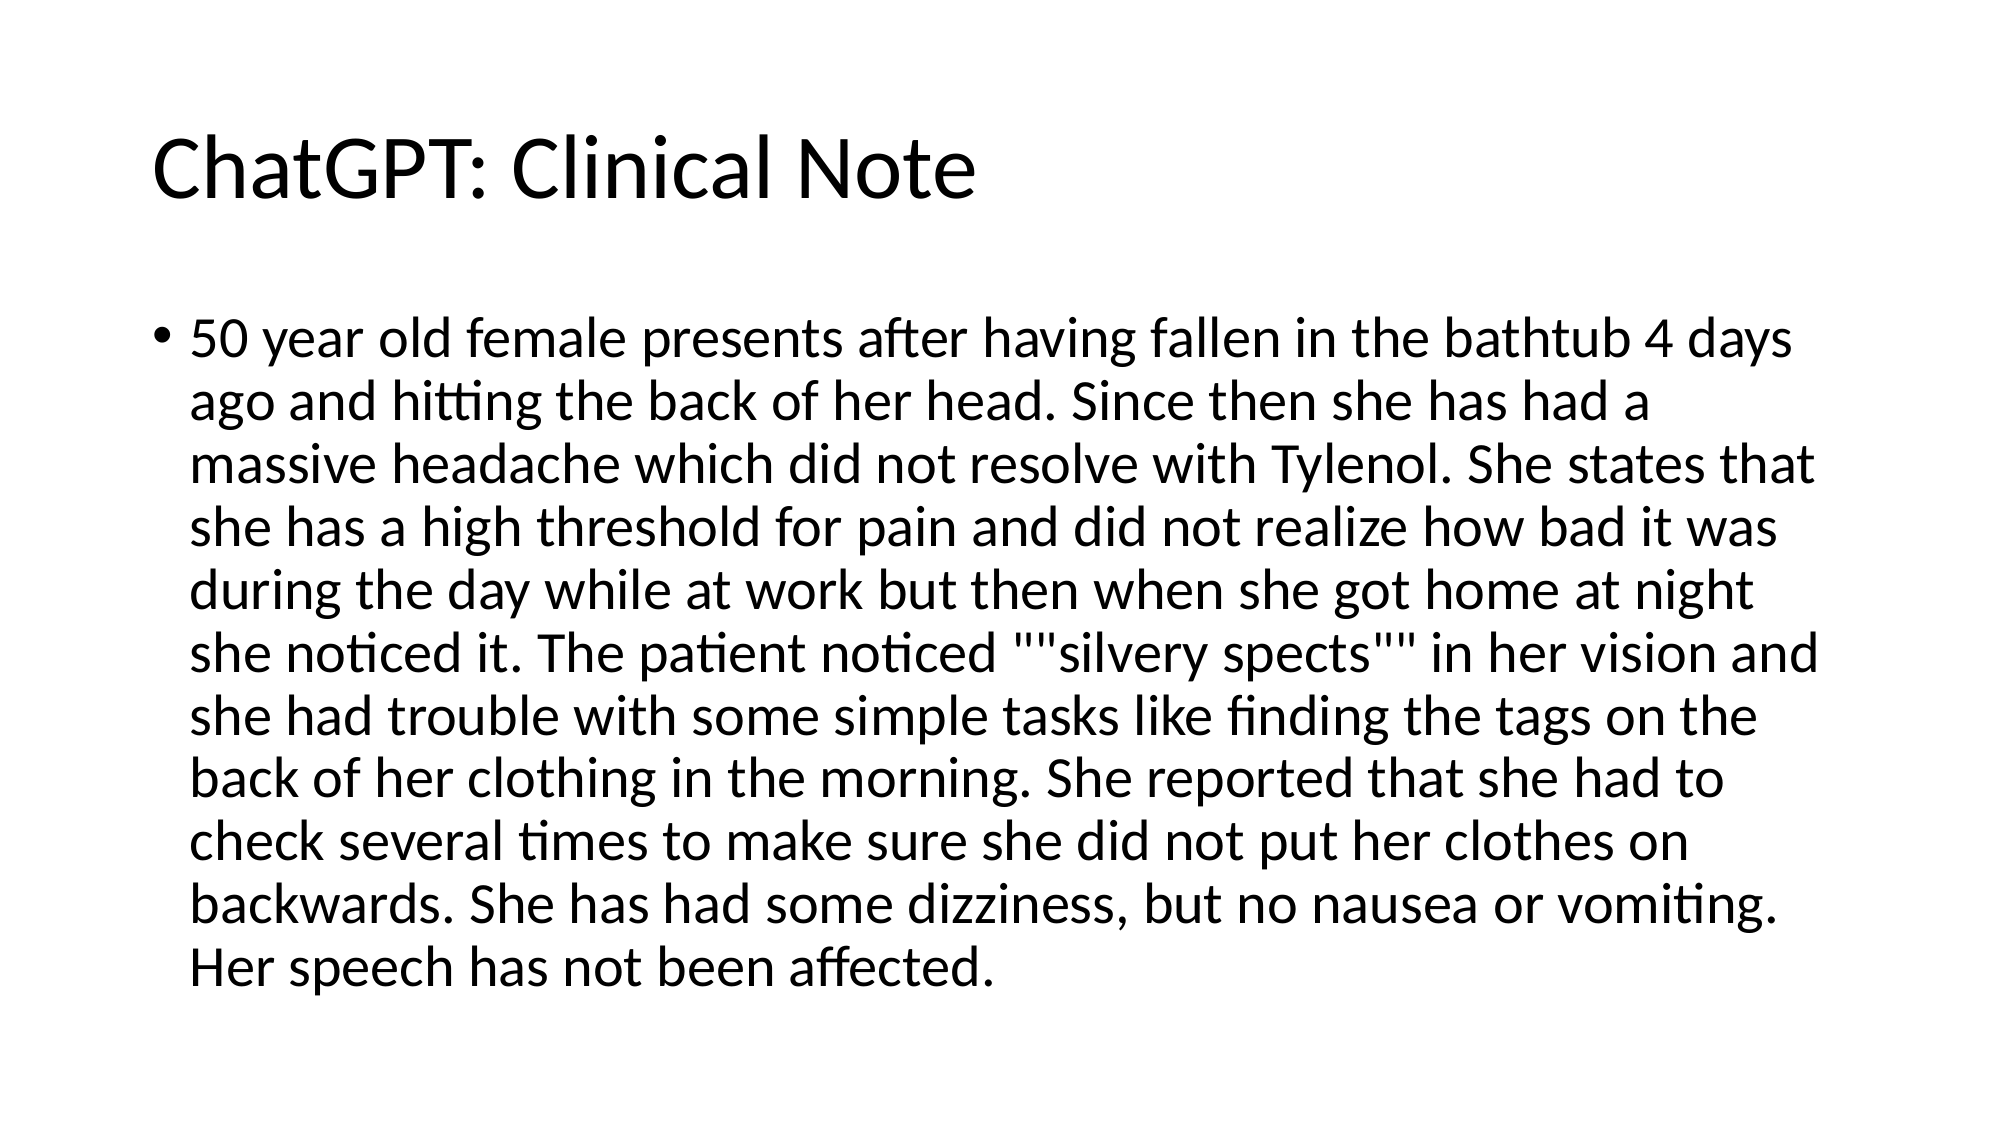

# ChatGPT: Clinical Note
50 year old female presents after having fallen in the bathtub 4 days ago and hitting the back of her head. Since then she has had a massive headache which did not resolve with Tylenol. She states that she has a high threshold for pain and did not realize how bad it was during the day while at work but then when she got home at night she noticed it. The patient noticed ""silvery spects"" in her vision and she had trouble with some simple tasks like finding the tags on the back of her clothing in the morning. She reported that she had to check several times to make sure she did not put her clothes on backwards. She has had some dizziness, but no nausea or vomiting. Her speech has not been affected.